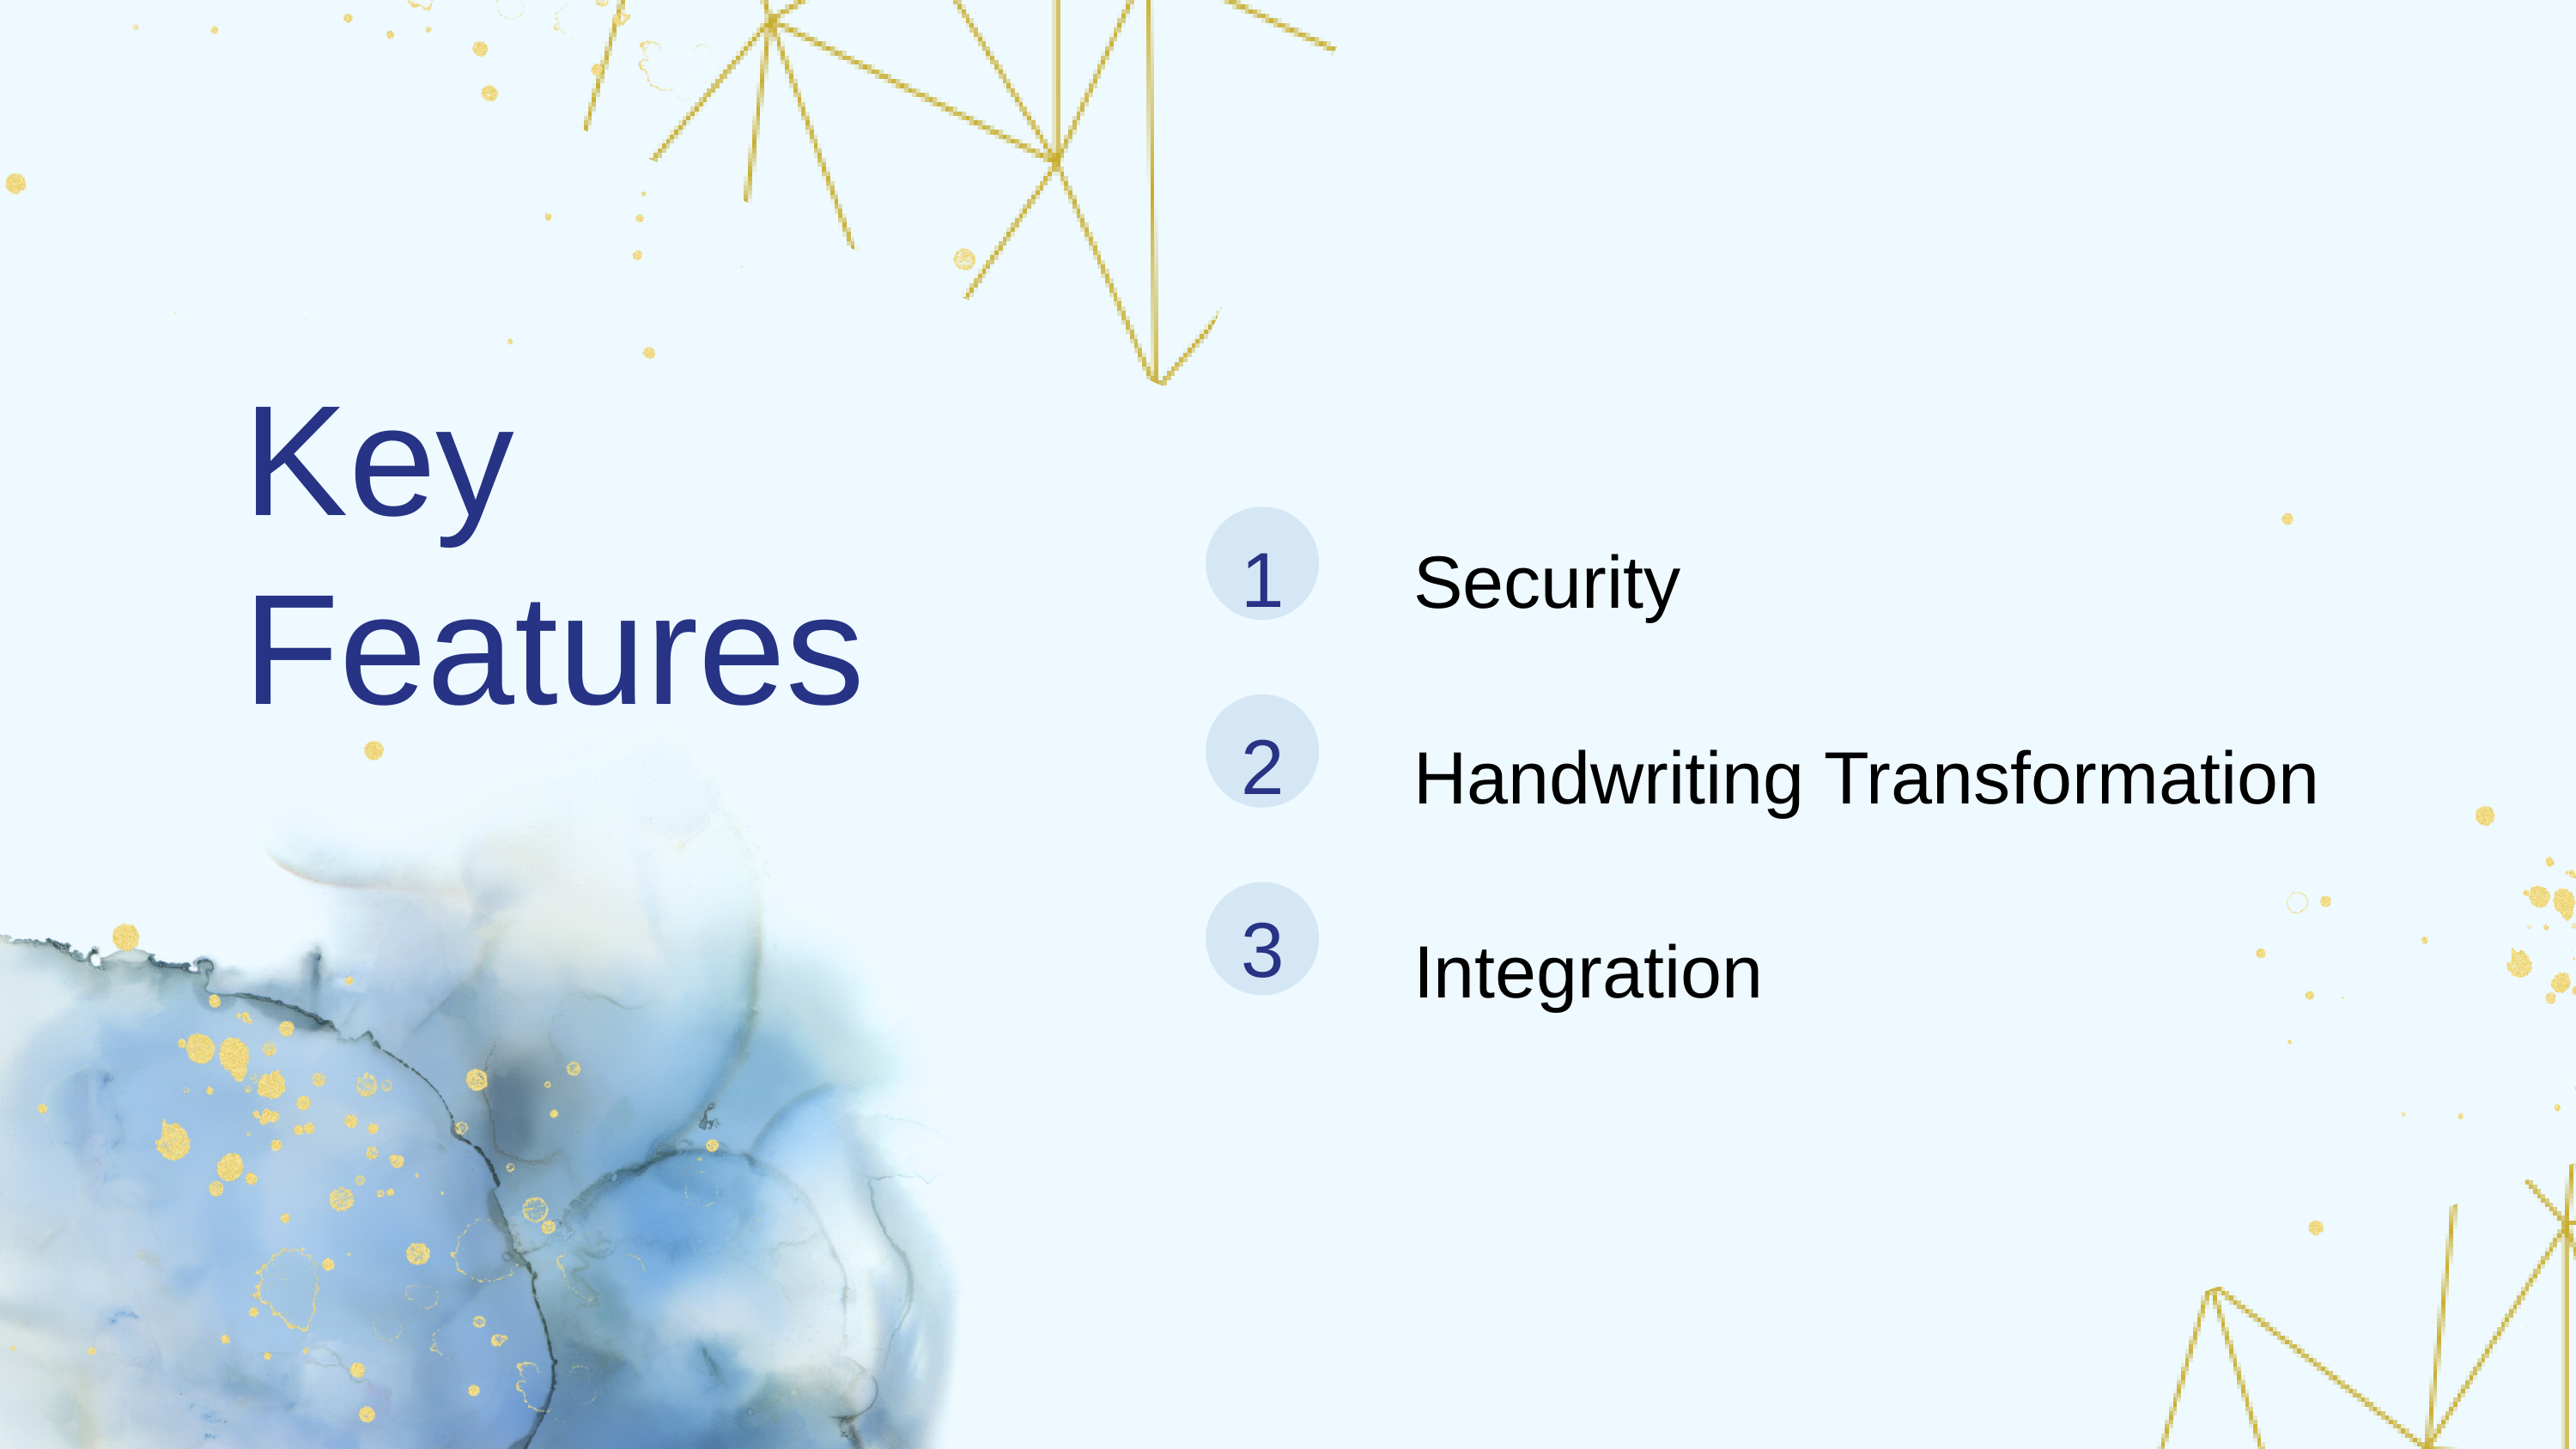

Key Features
Security
1

Handwriting Transformation
2

Integration
3